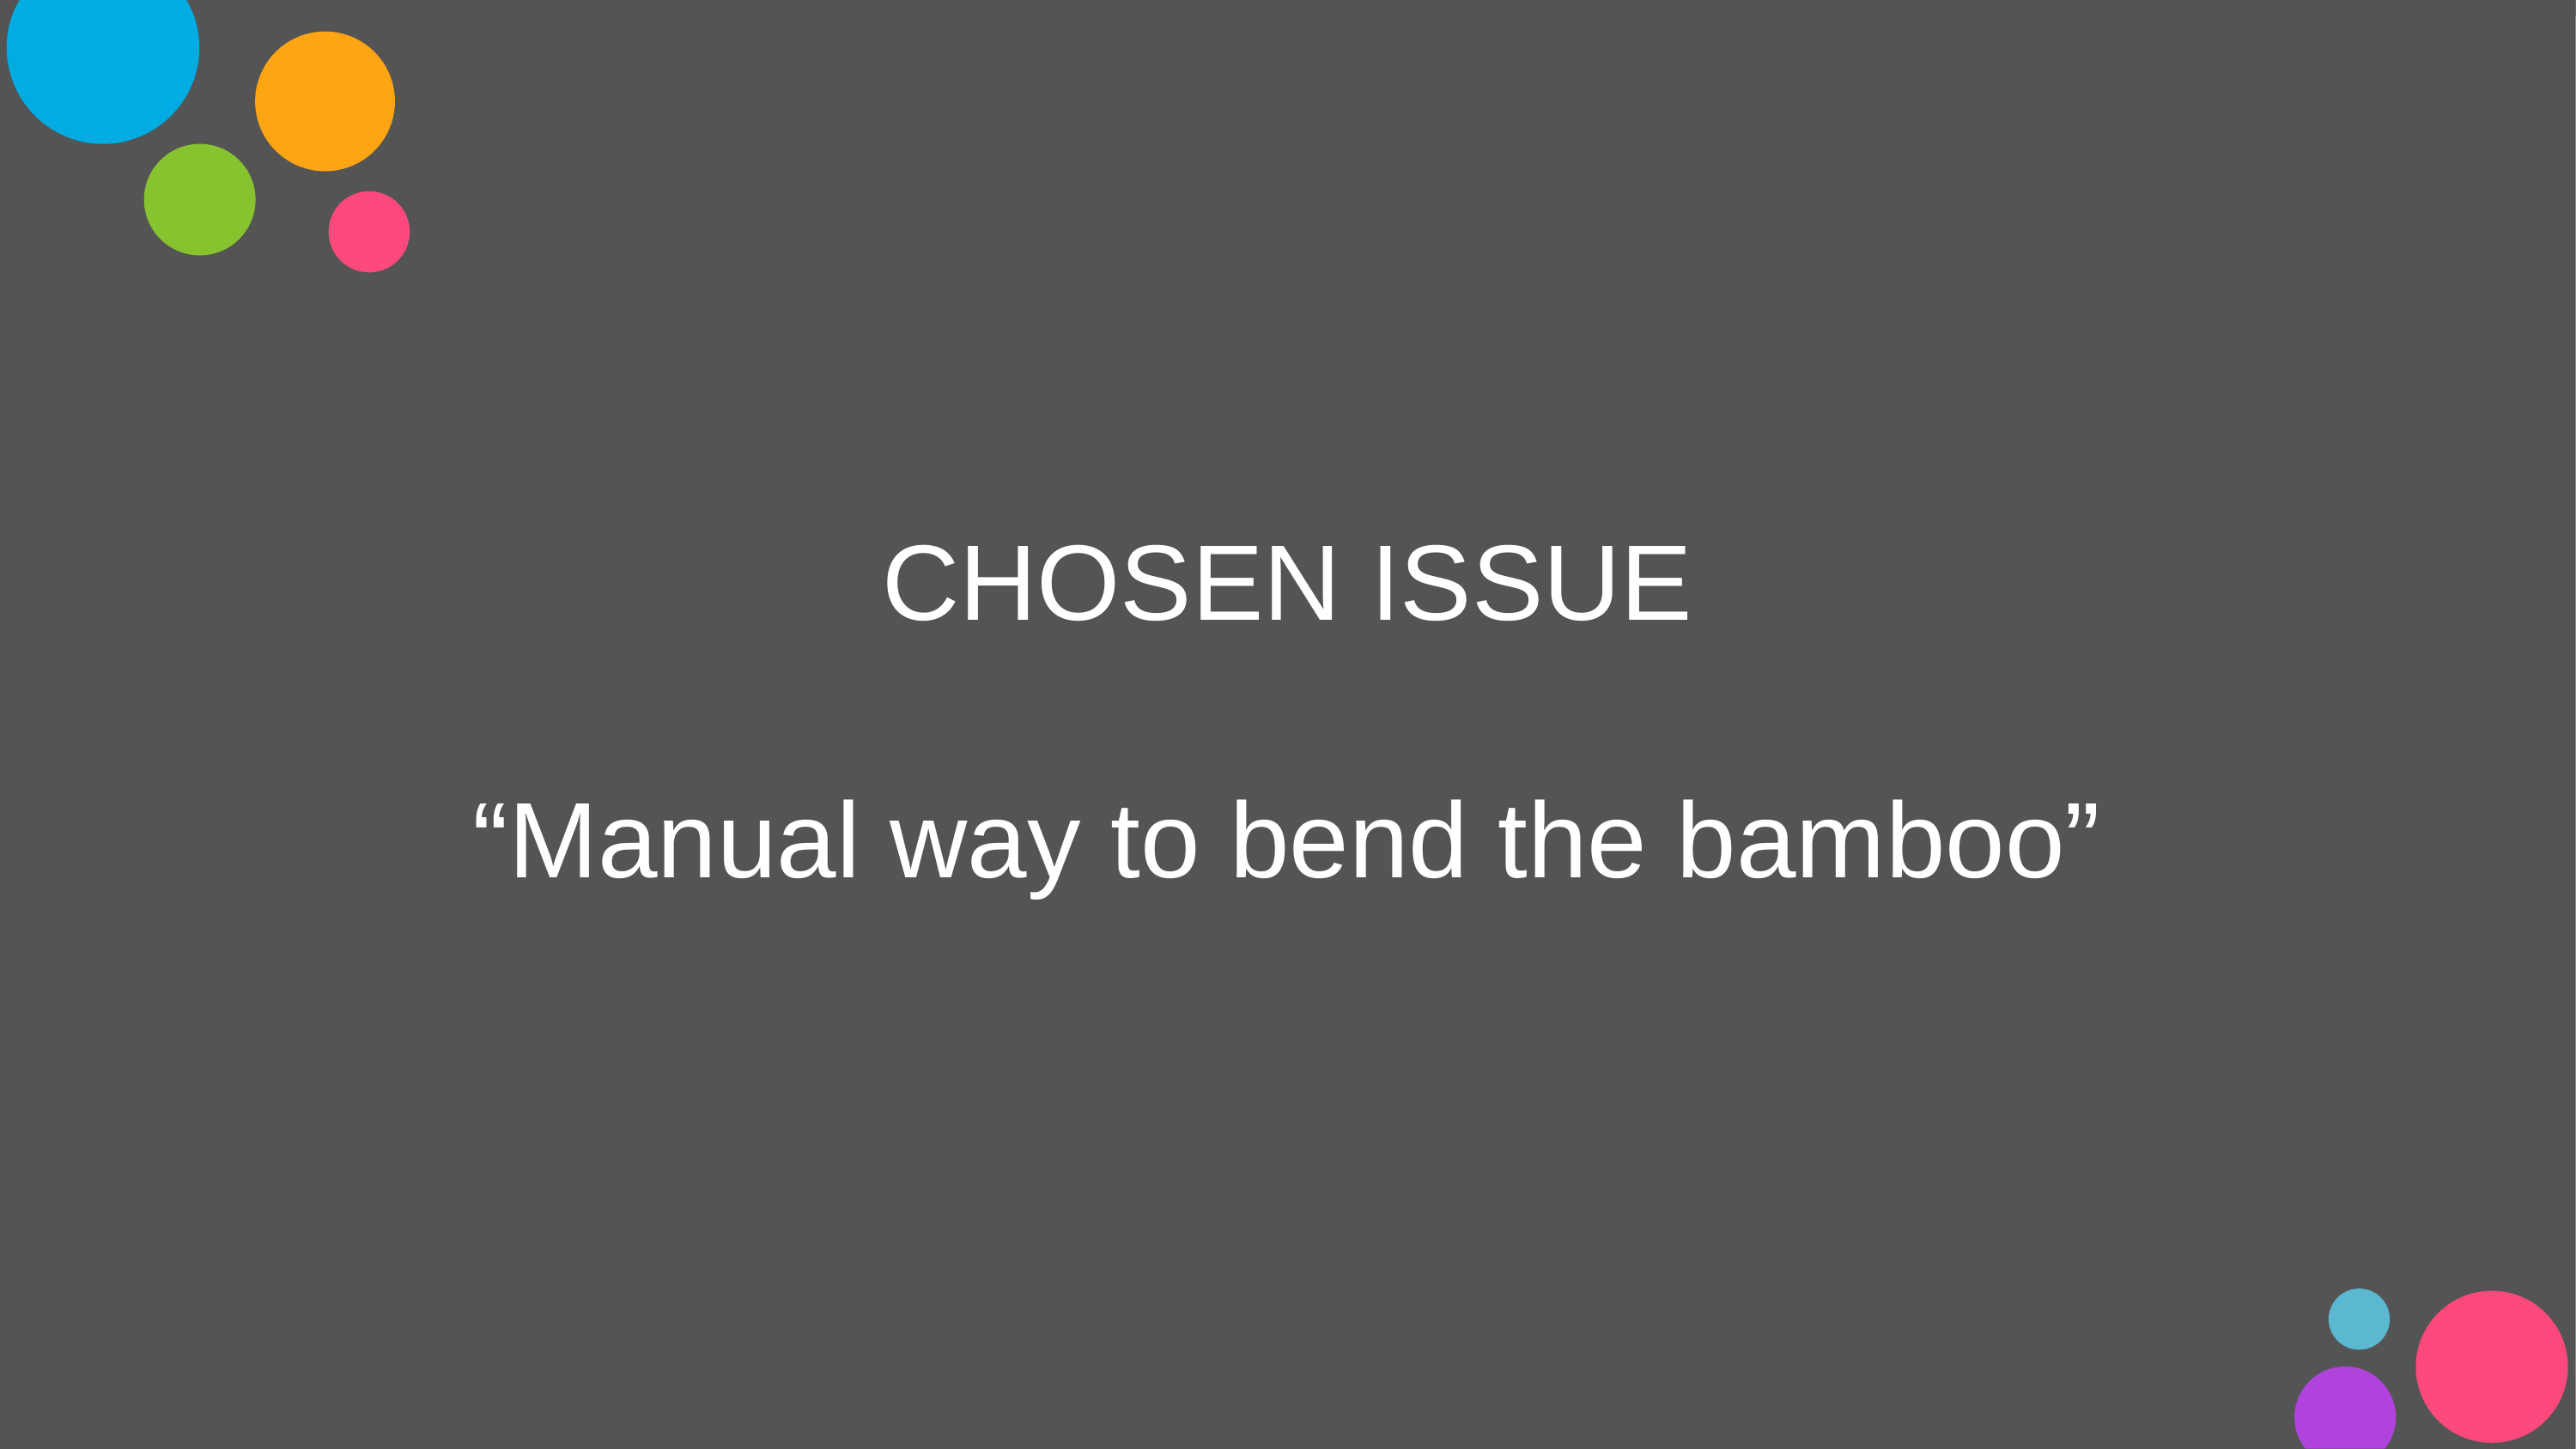

# CHOSEN ISSUE “Manual way to bend the bamboo”